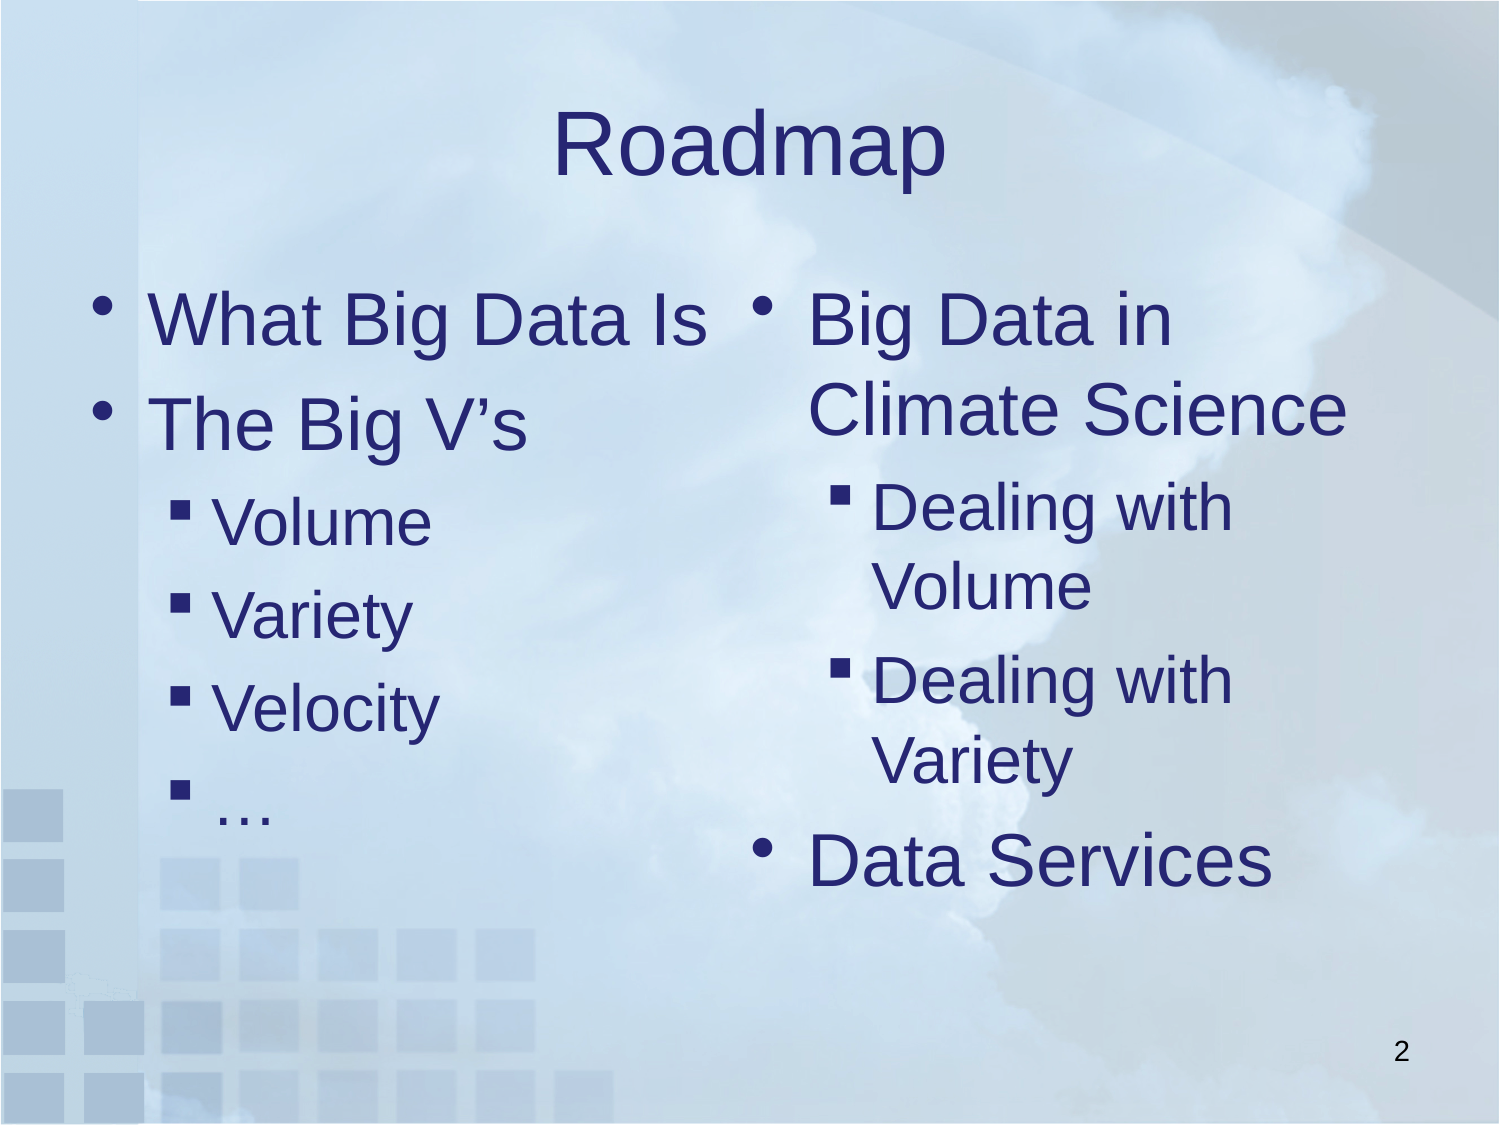

# Roadmap
What Big Data Is
The Big V’s
Volume
Variety
Velocity
…

Big Data in Climate Science
Dealing with Volume
Dealing with Variety
Data Services
2